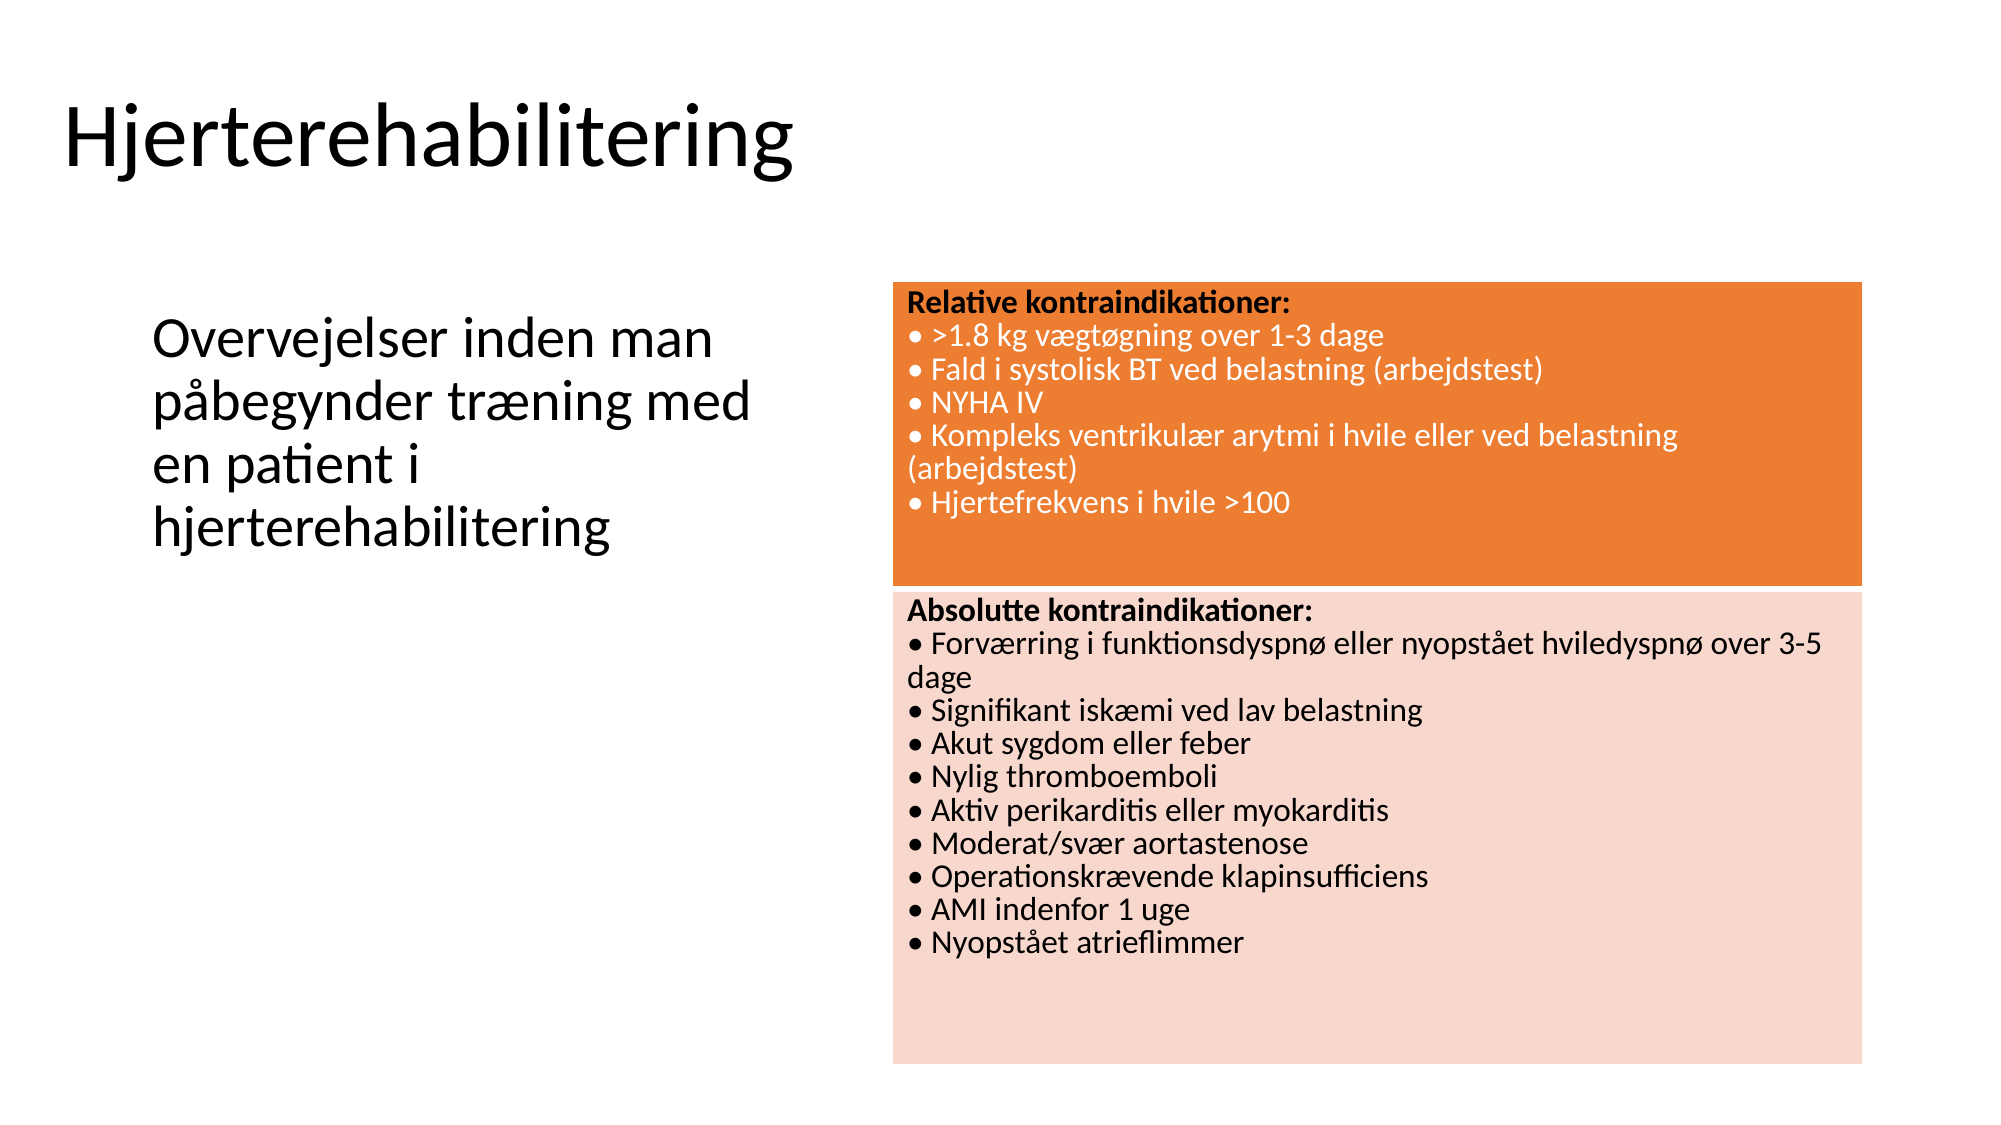

# Hjerterehabilitering
| Relative kontraindikationer: • >1.8 kg vægtøgning over 1-3 dage • Fald i systolisk BT ved belastning (arbejdstest) • NYHA IV • Kompleks ventrikulær arytmi i hvile eller ved belastning (arbejdstest) • Hjertefrekvens i hvile >100 |
| --- |
| Absolutte kontraindikationer: • Forværring i funktionsdyspnø eller nyopstået hviledyspnø over 3-5 dage • Signifikant iskæmi ved lav belastning • Akut sygdom eller feber • Nylig thromboemboli • Aktiv perikarditis eller myokarditis • Moderat/svær aortastenose • Operationskrævende klapinsufficiens • AMI indenfor 1 uge • Nyopstået atrieflimmer |
Overvejelser inden man påbegynder træning med en patient i hjerterehabilitering